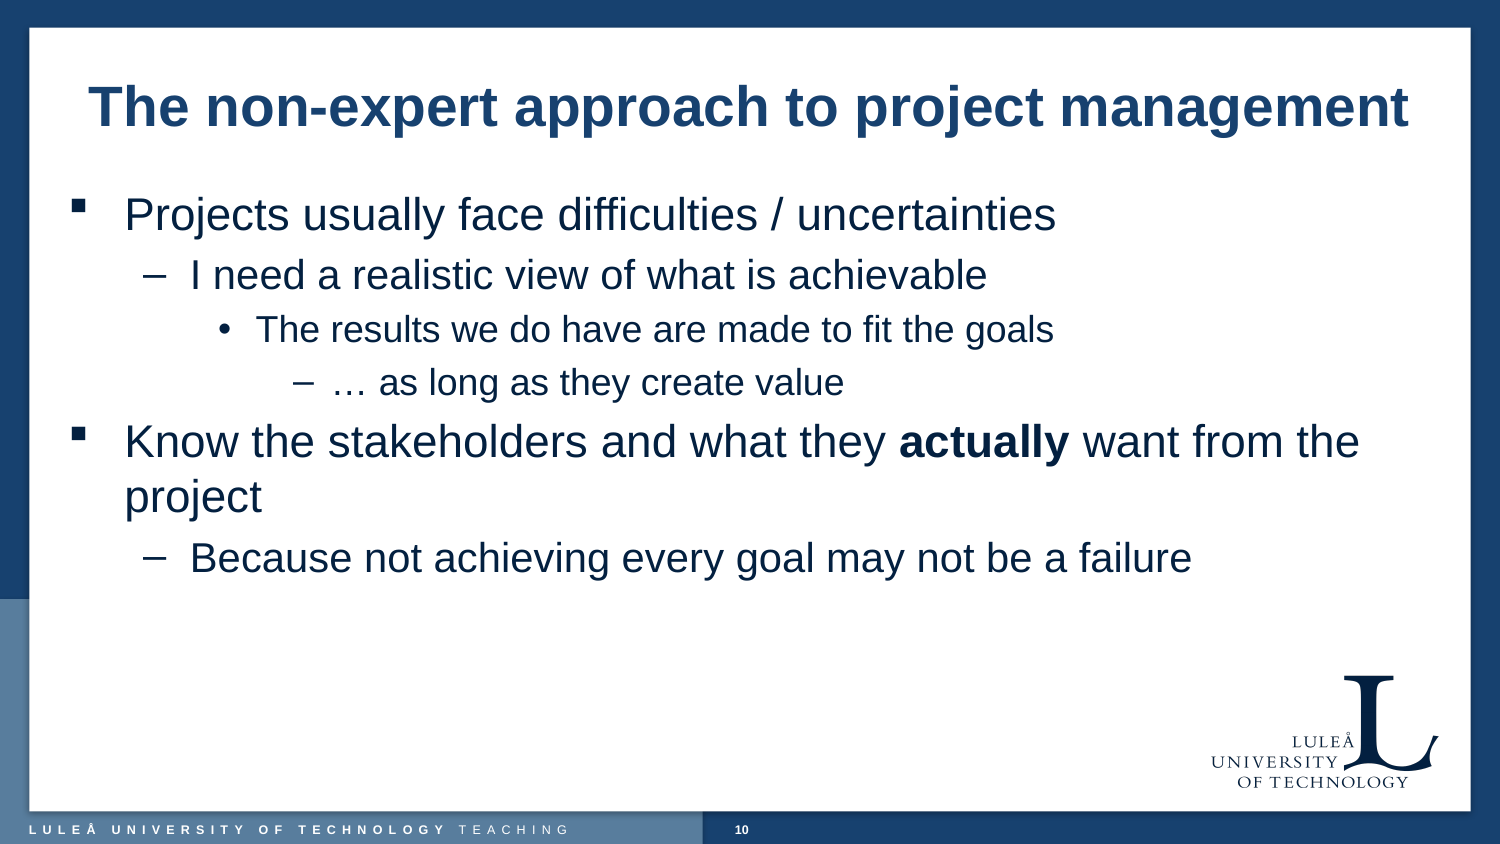

# The non-expert approach to project management
Projects usually face difficulties / uncertainties
I need a realistic view of what is achievable
The results we do have are made to fit the goals
… as long as they create value
Know the stakeholders and what they actually want from the project
Because not achieving every goal may not be a failure